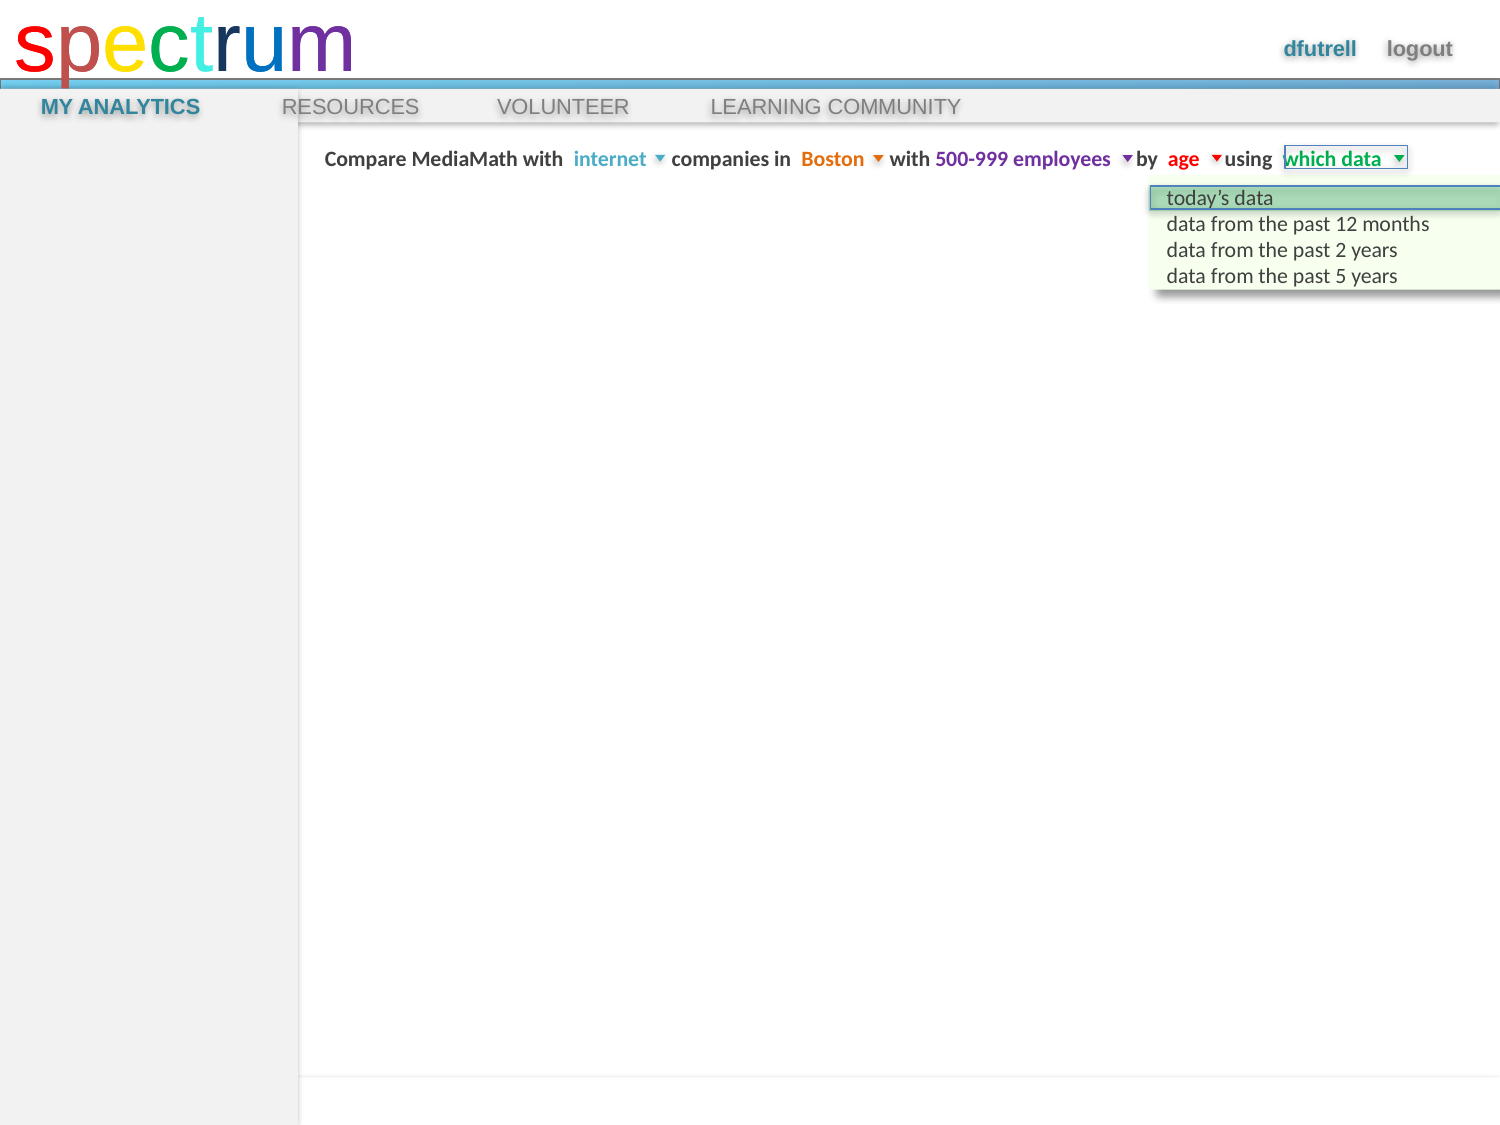

spectrum
MY ANALYTICS
RESOURCES
VOLUNTEER
LEARNING COMMUNITY

Compare MediaMath with  internet     companies in  Boston     with 500-999 employees     by  age     using  which data

today’s data
data from the past 12 months
data from the past 2 years
data from the past 5 years